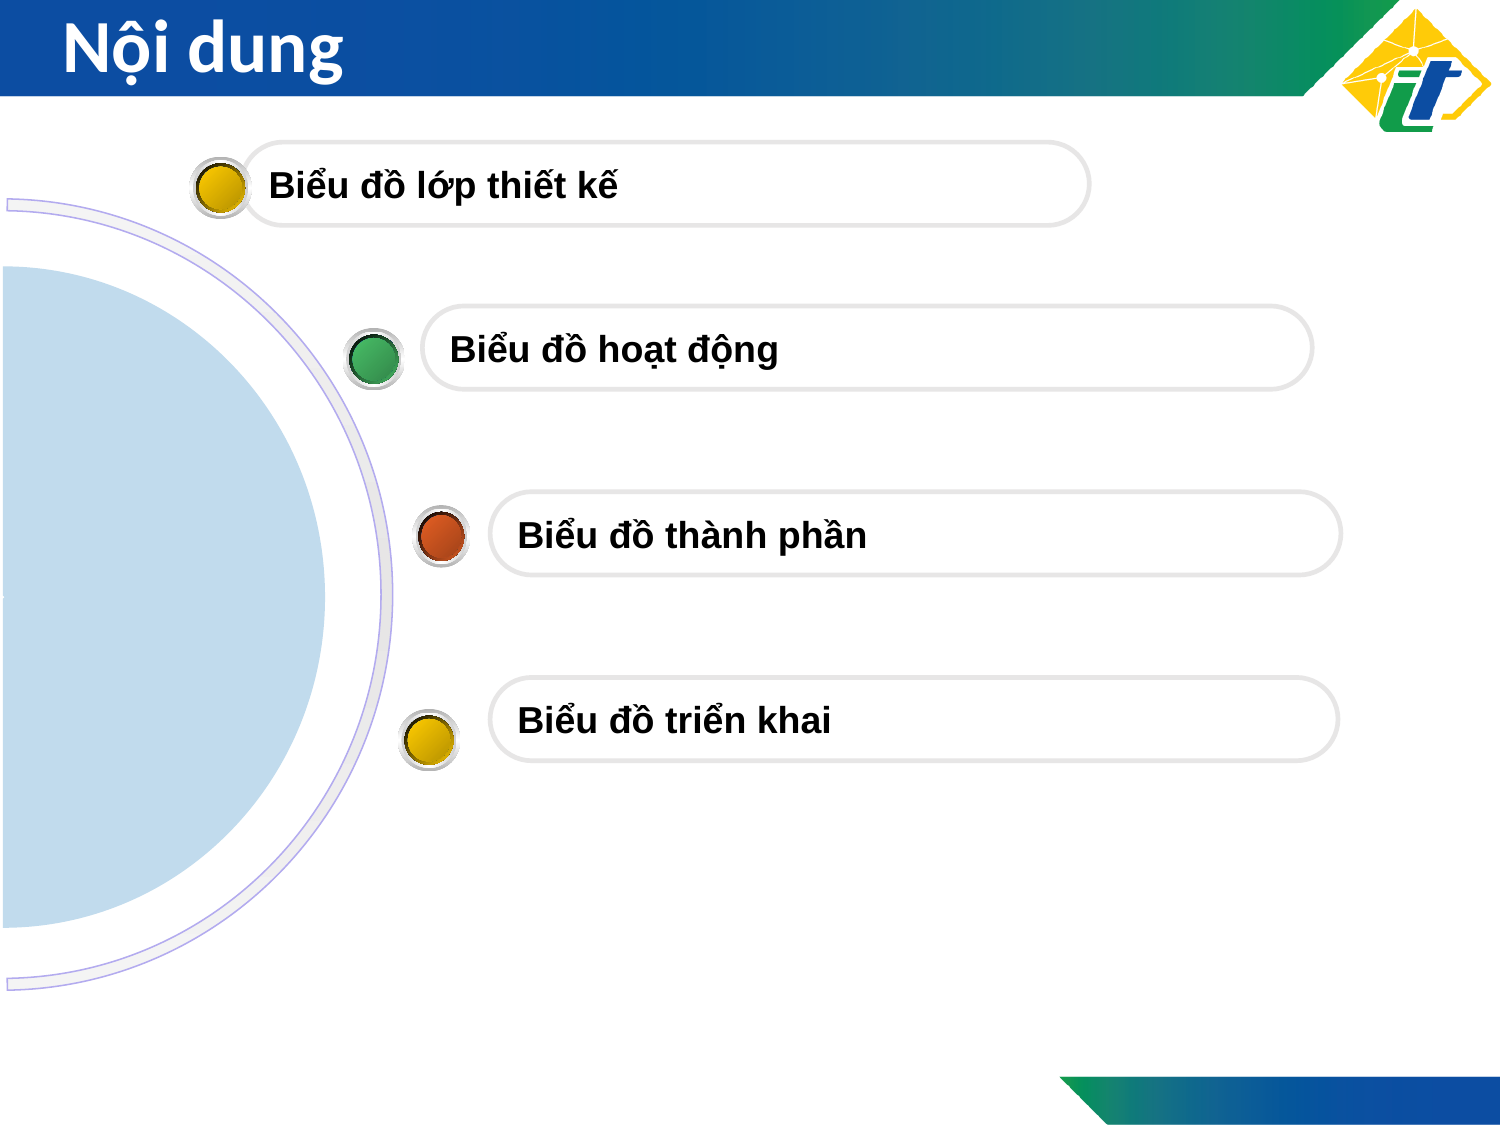

# Nội dung
Biểu đồ lớp thiết kế

Biểu đồ hoạt động

Biểu đồ thành phần

Biểu đồ triển khai